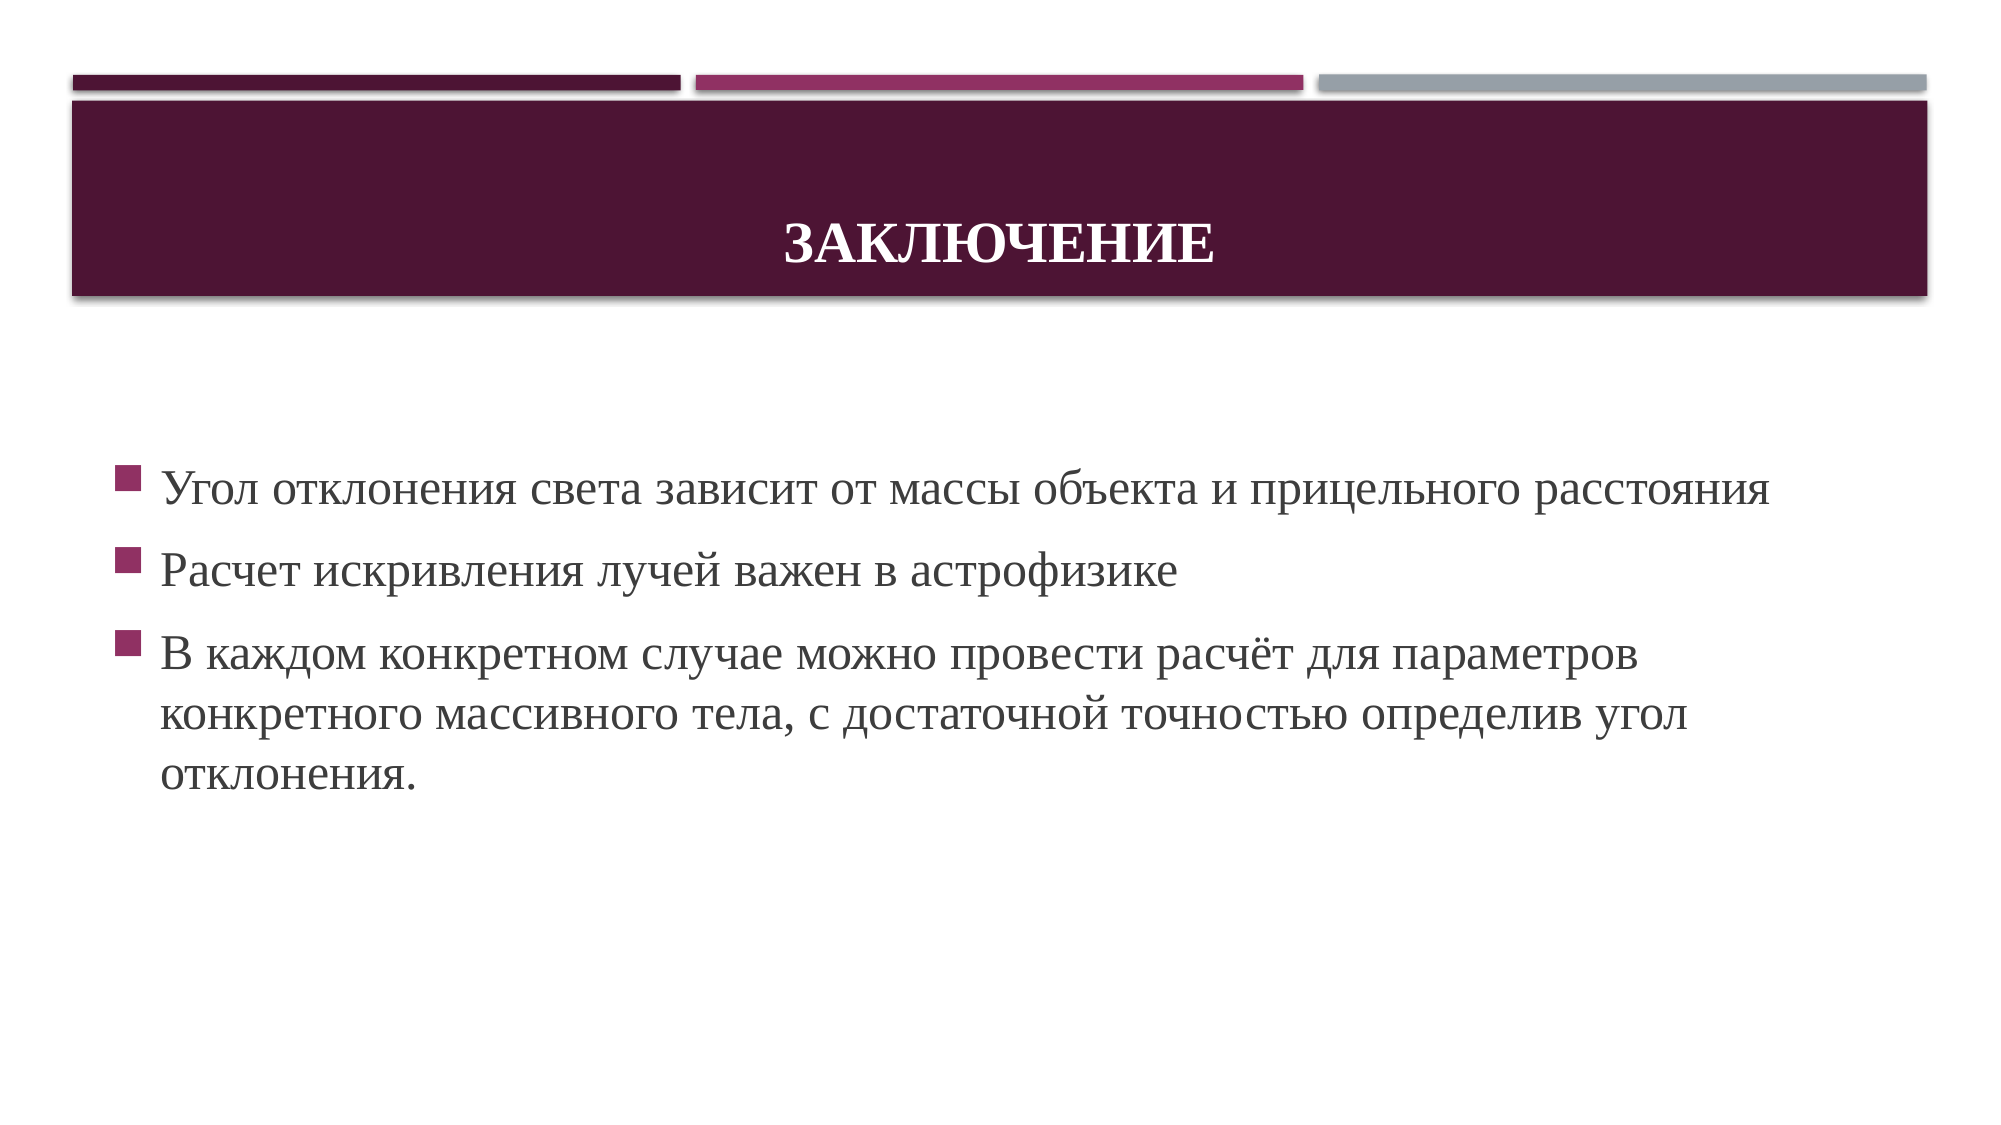

# Заключение
Угол отклонения света зависит от массы объекта и прицельного расстояния
Расчет искривления лучей важен в астрофизике
В каждом конкретном случае можно провести расчёт для параметров конкретного массивного тела, с достаточной точностью определив угол отклонения.